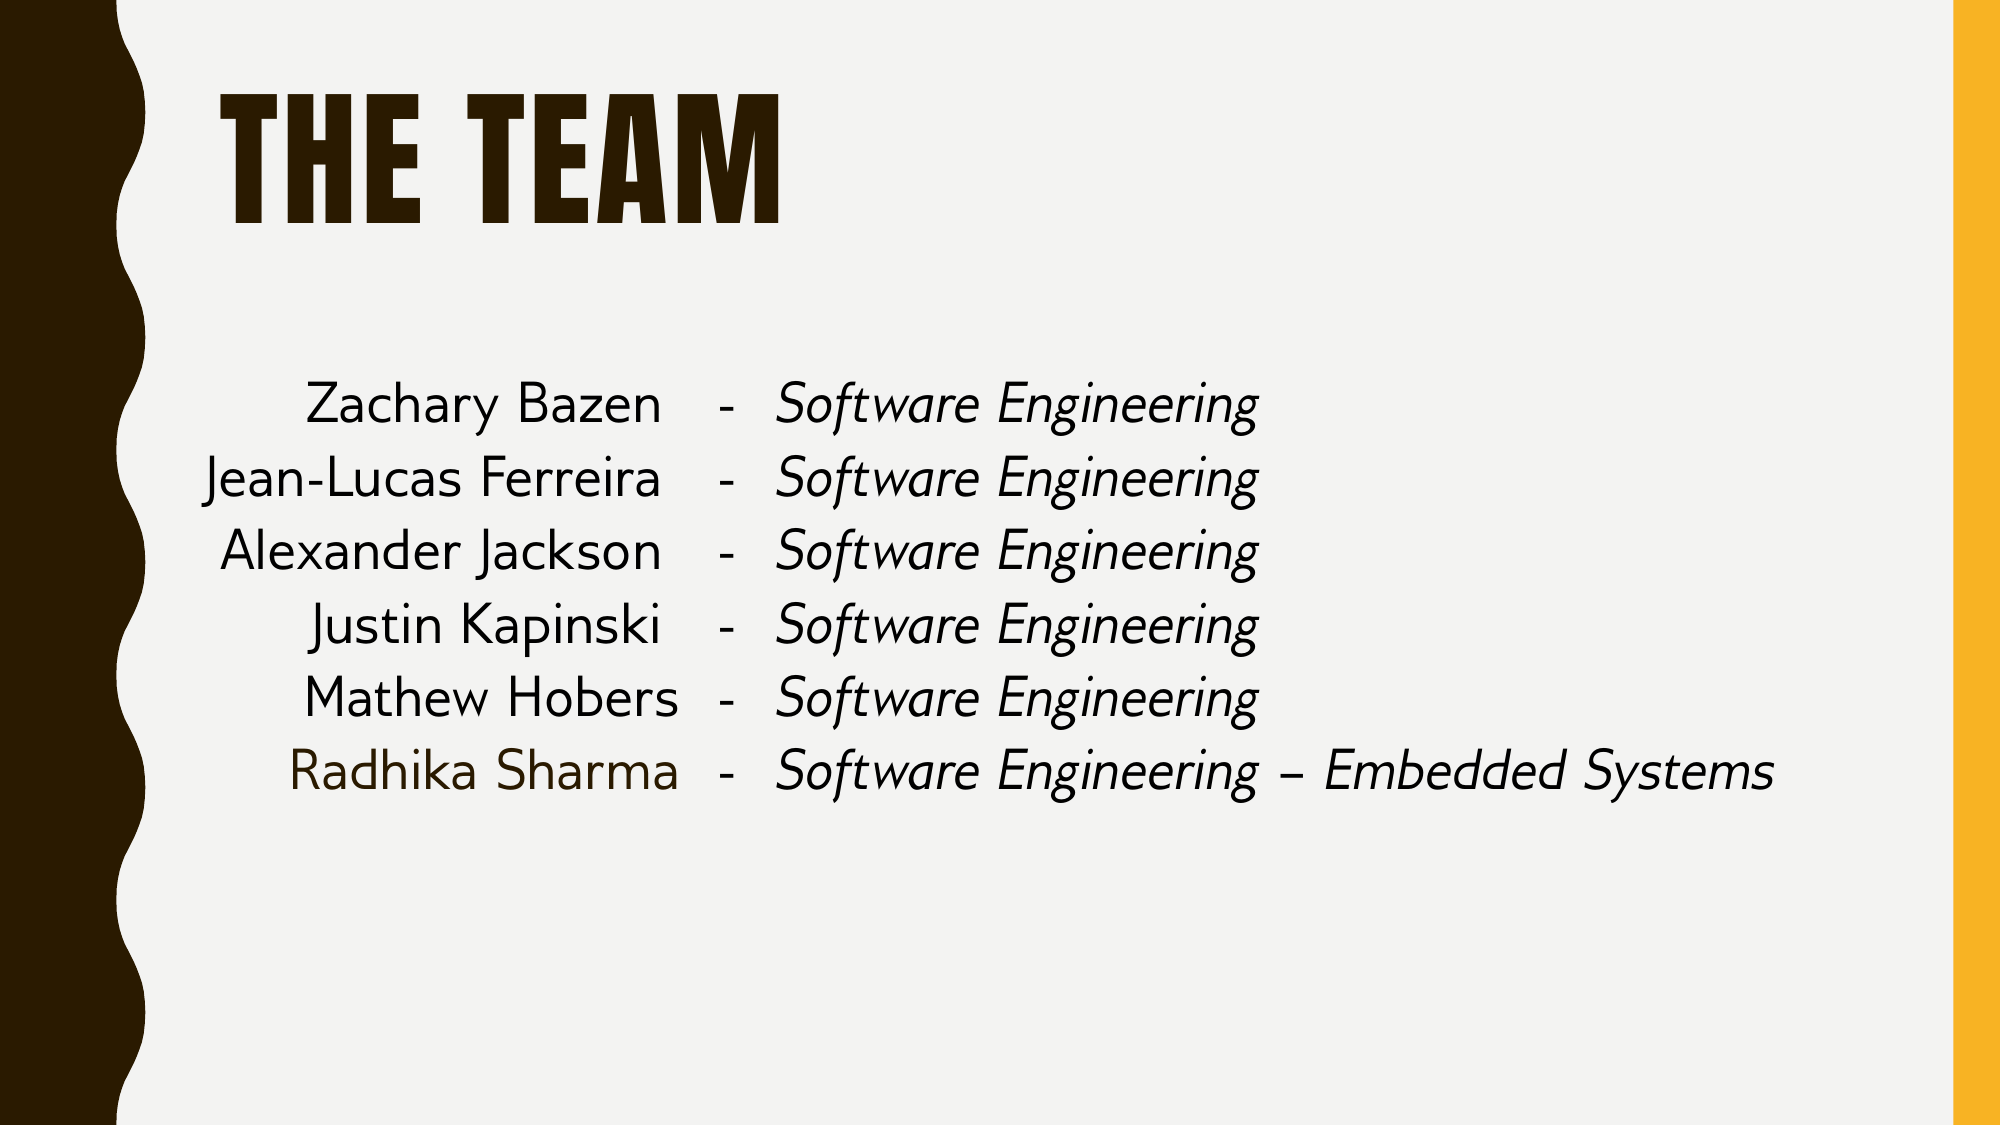

# The Team
| Zachary Bazen | - | Software Engineering |
| --- | --- | --- |
| Jean-Lucas Ferreira | - | Software Engineering |
| Alexander Jackson | - | Software Engineering |
| Justin Kapinski | - | Software Engineering |
| Mathew Hobers | - | Software Engineering |
| Radhika Sharma | - | Software Engineering – Embedded Systems |